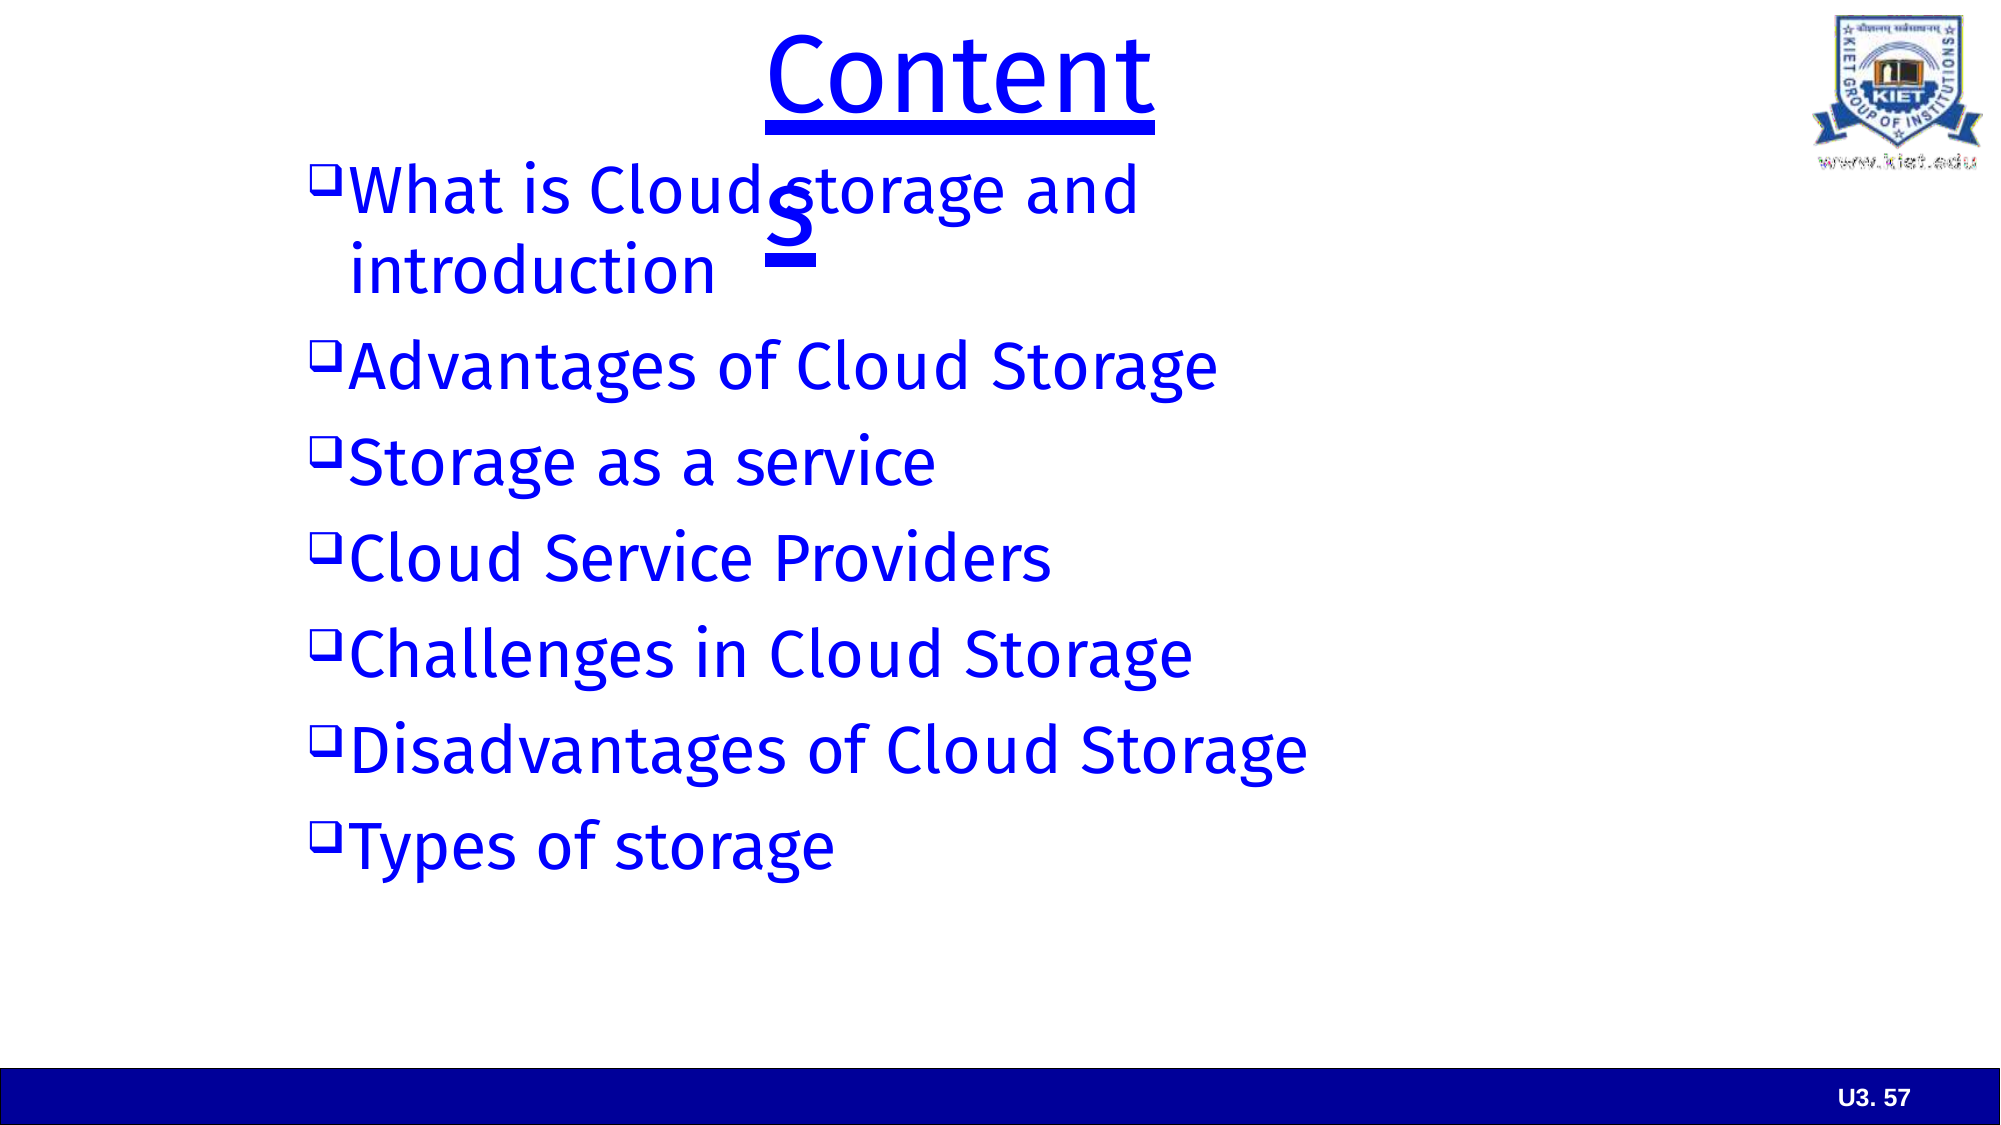

# Contents
What is Cloud storage and introduction
Advantages of Cloud Storage
Storage as a service
Cloud Service Providers
Challenges in Cloud Storage
Disadvantages of Cloud Storage
Types of storage
U3. 57